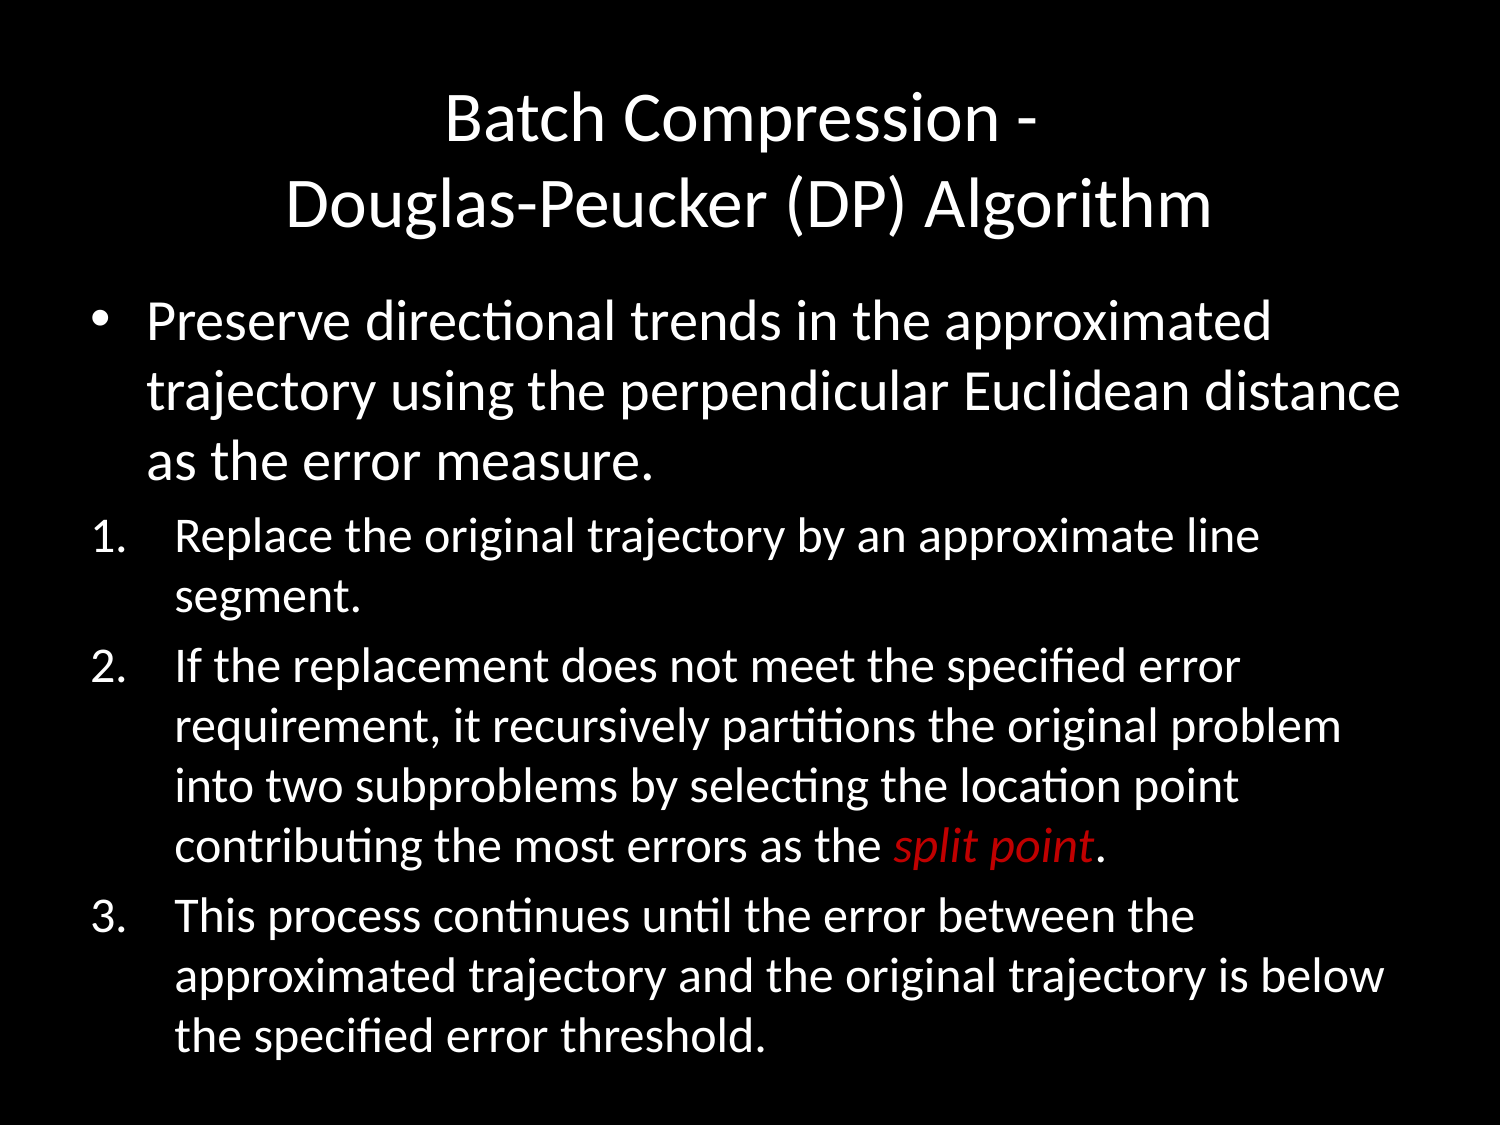

# Batch Compression - Douglas-Peucker (DP) Algorithm
Preserve directional trends in the approximated trajectory using the perpendicular Euclidean distance as the error measure.
Replace the original trajectory by an approximate line segment.
If the replacement does not meet the specified error requirement, it recursively partitions the original problem into two subproblems by selecting the location point contributing the most errors as the split point.
This process continues until the error between the approximated trajectory and the original trajectory is below the specified error threshold.